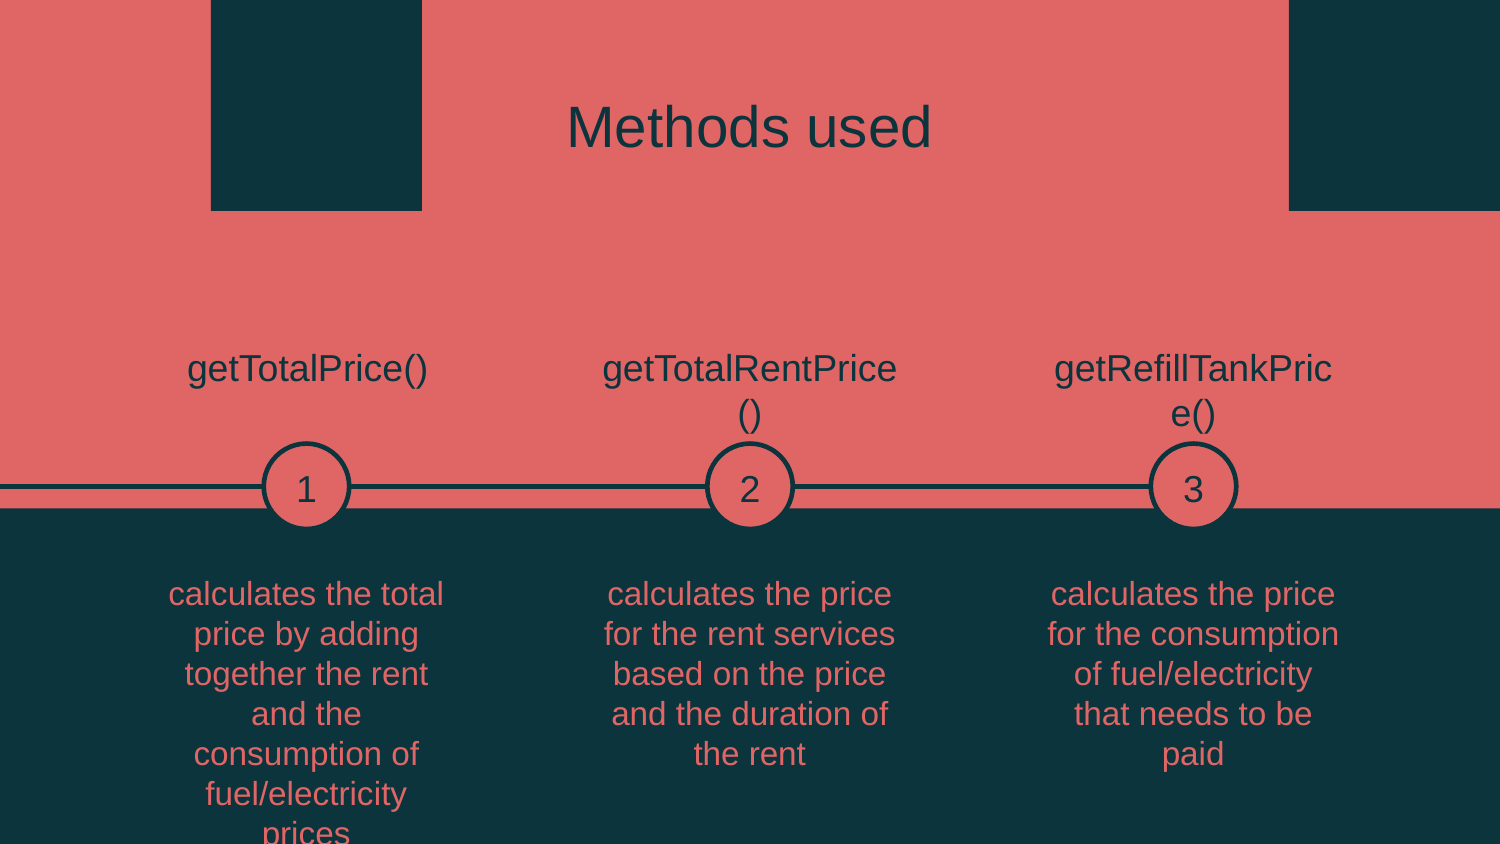

# Methods used
getTotalPrice()
getTotalRentPrice()
getRefillTankPrice()
1
2
3
calculates the total price by adding together the rent and the consumption of fuel/electricity prices
calculates the price for the rent services based on the price and the duration of the rent
calculates the price for the consumption of fuel/electricity that needs to be paid